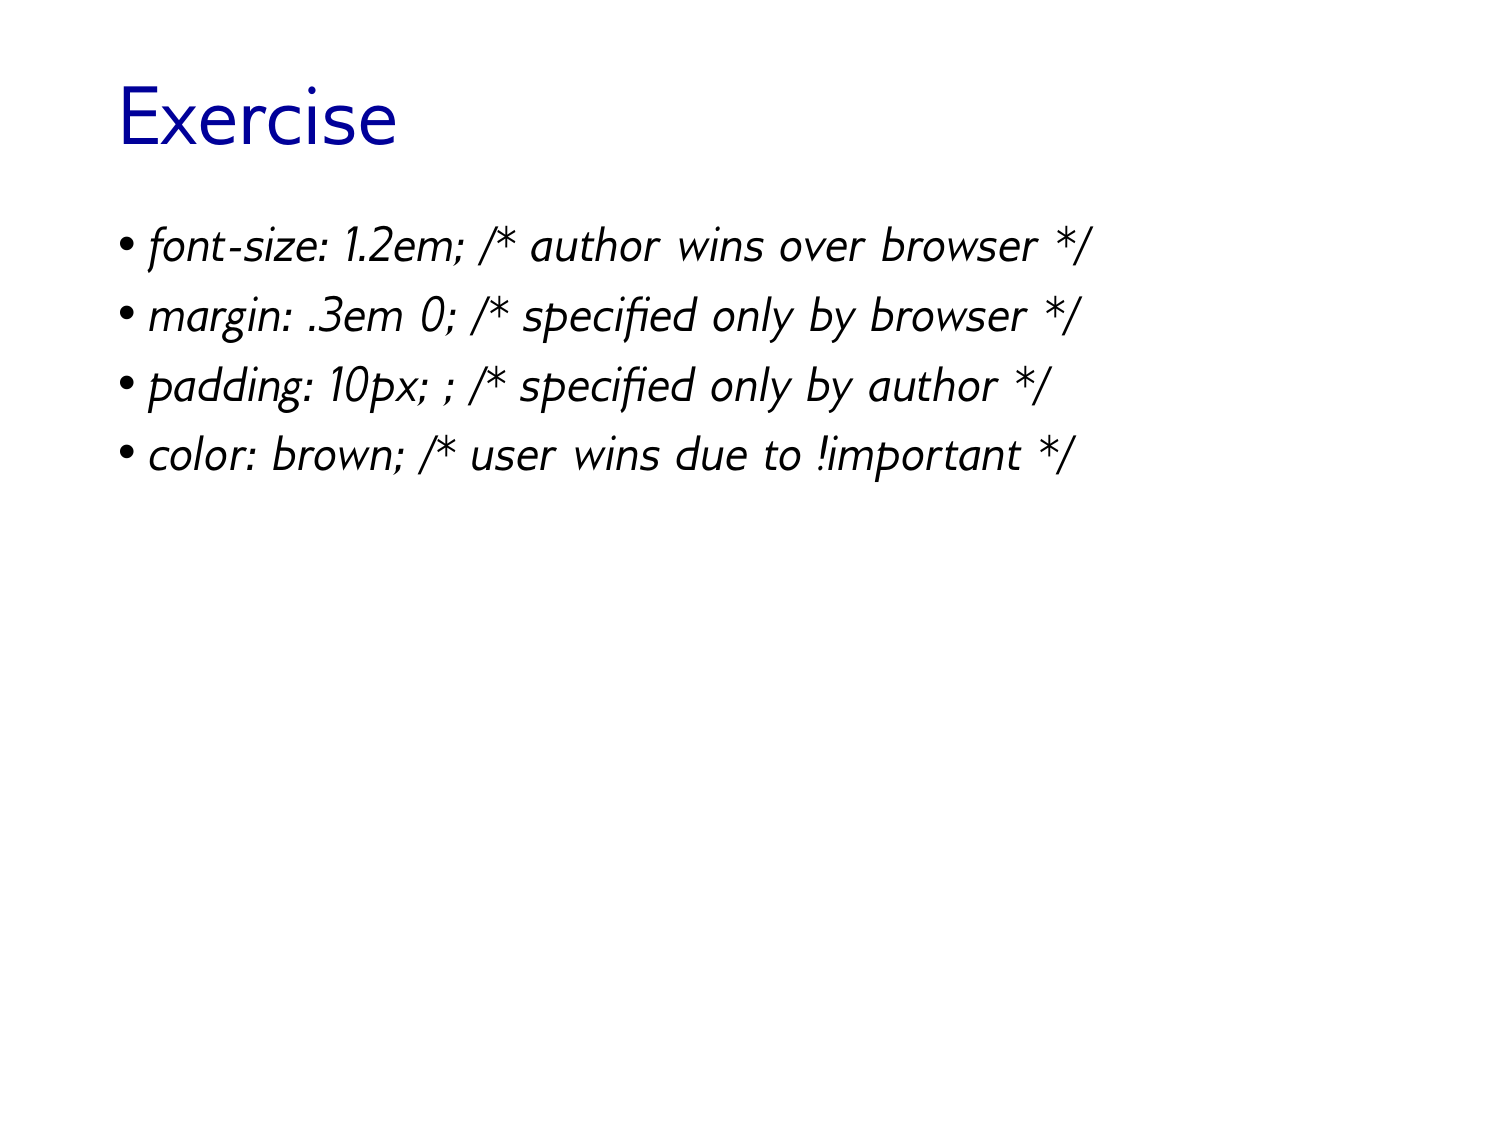

# Exercise
font-size: 1.2em; /* author wins over browser */
margin: .3em 0; /* specified only by browser */
padding: 10px; ; /* specified only by author */
color: brown; /* user wins due to !important */